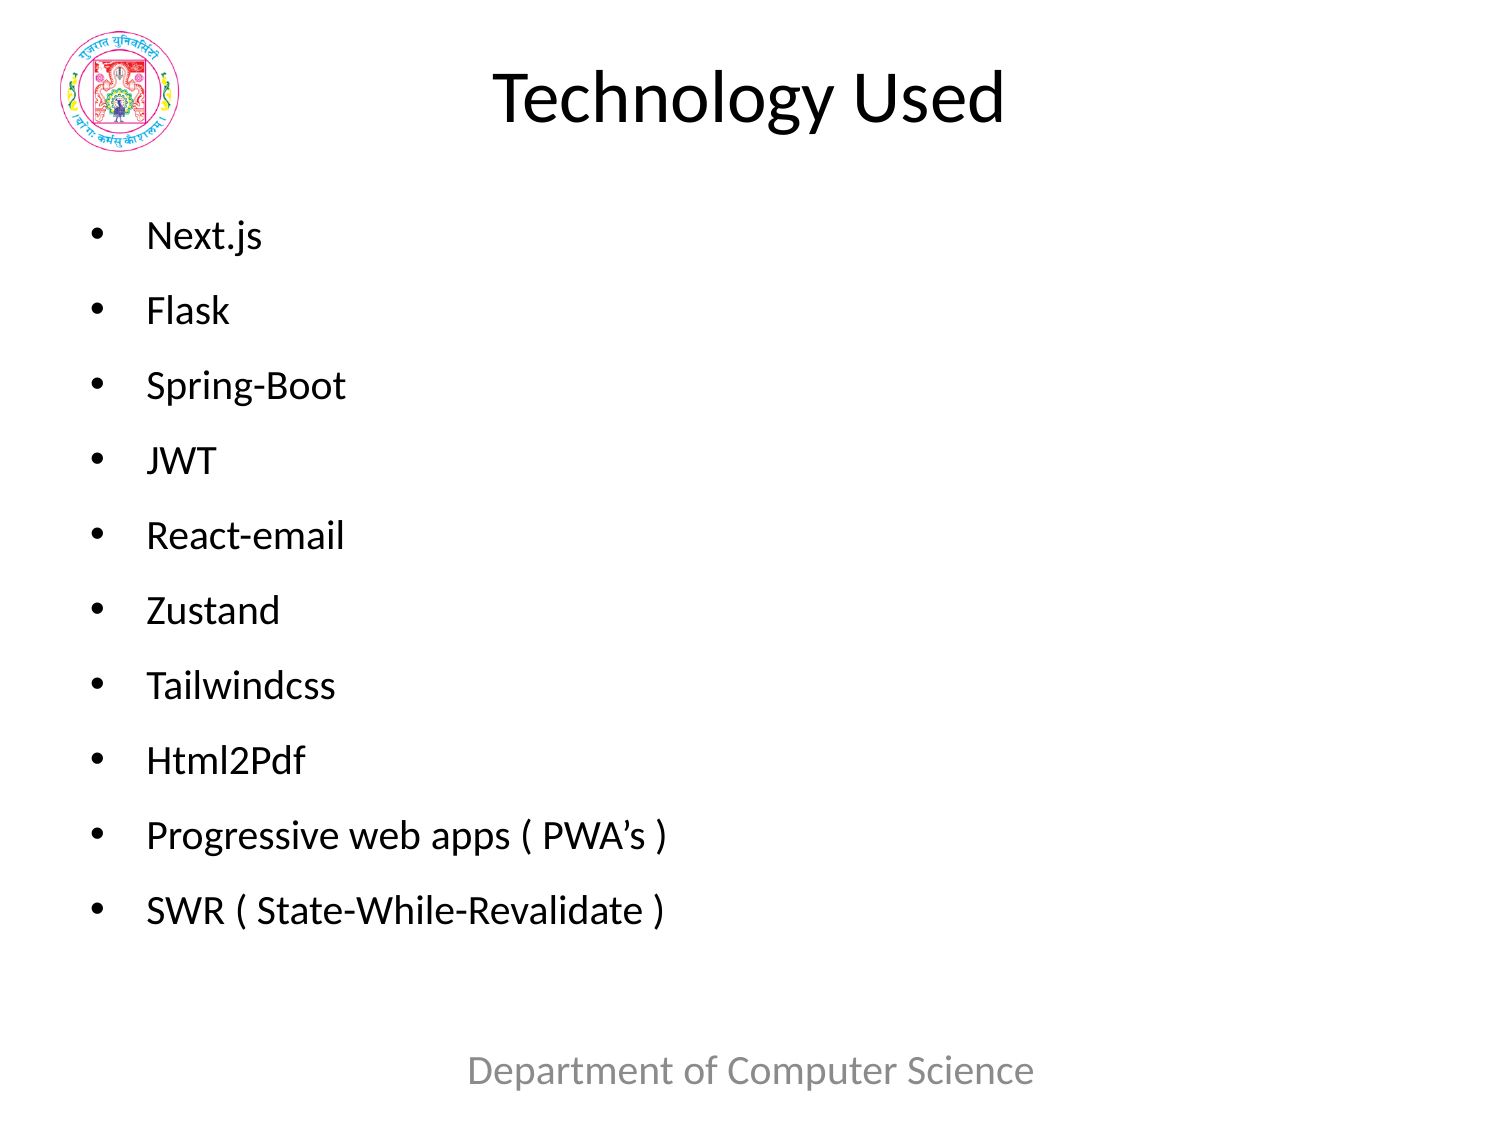

# Technology Used
Next.js
Flask
Spring-Boot
JWT
React-email
Zustand
Tailwindcss
Html2Pdf
Progressive web apps ( PWA’s )
SWR ( State-While-Revalidate )
Department of Computer Science
18